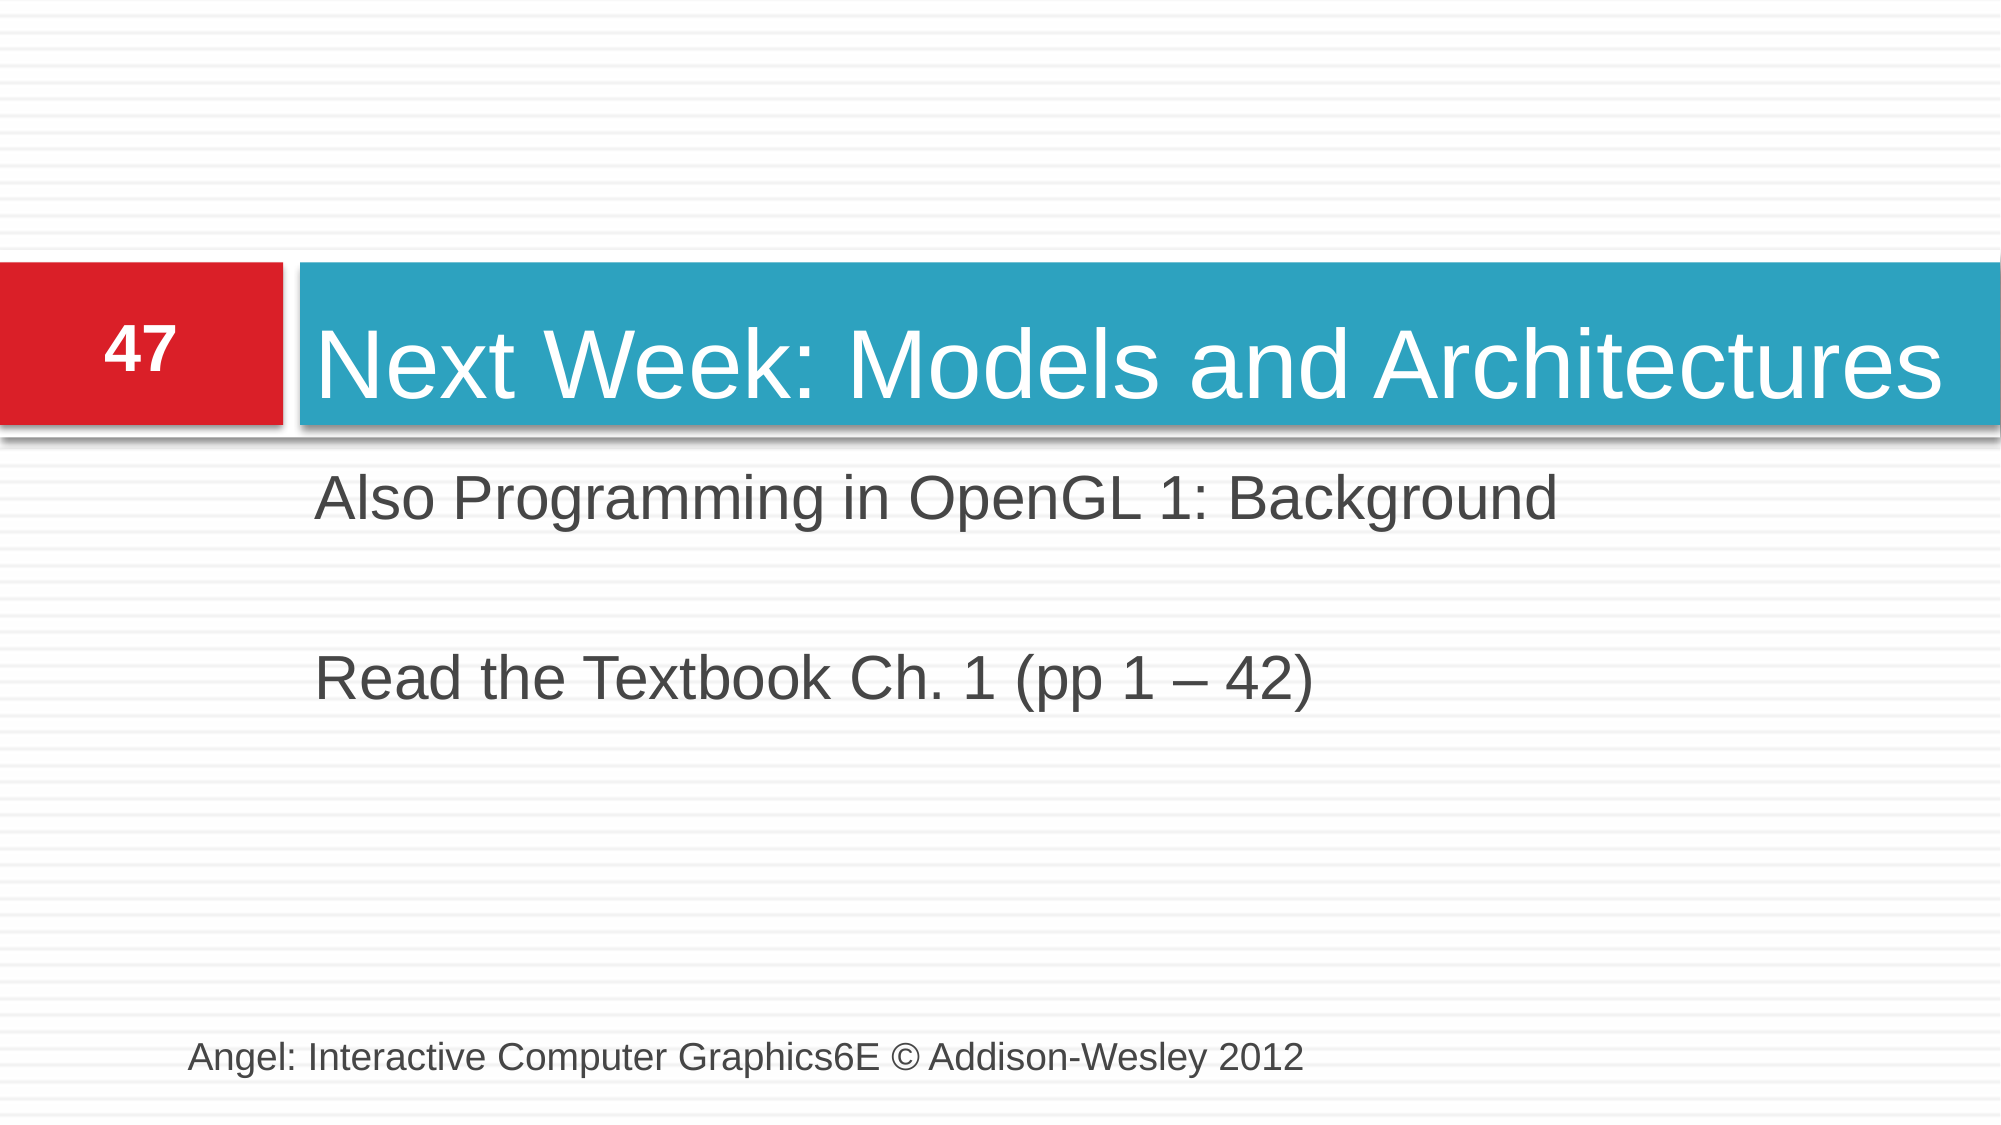

# Next Week: Models and Architectures
47
Also Programming in OpenGL 1: Background

Read the Textbook Ch. 1 (pp 1 – 42)
Angel: Interactive Computer Graphics6E © Addison-Wesley 2012